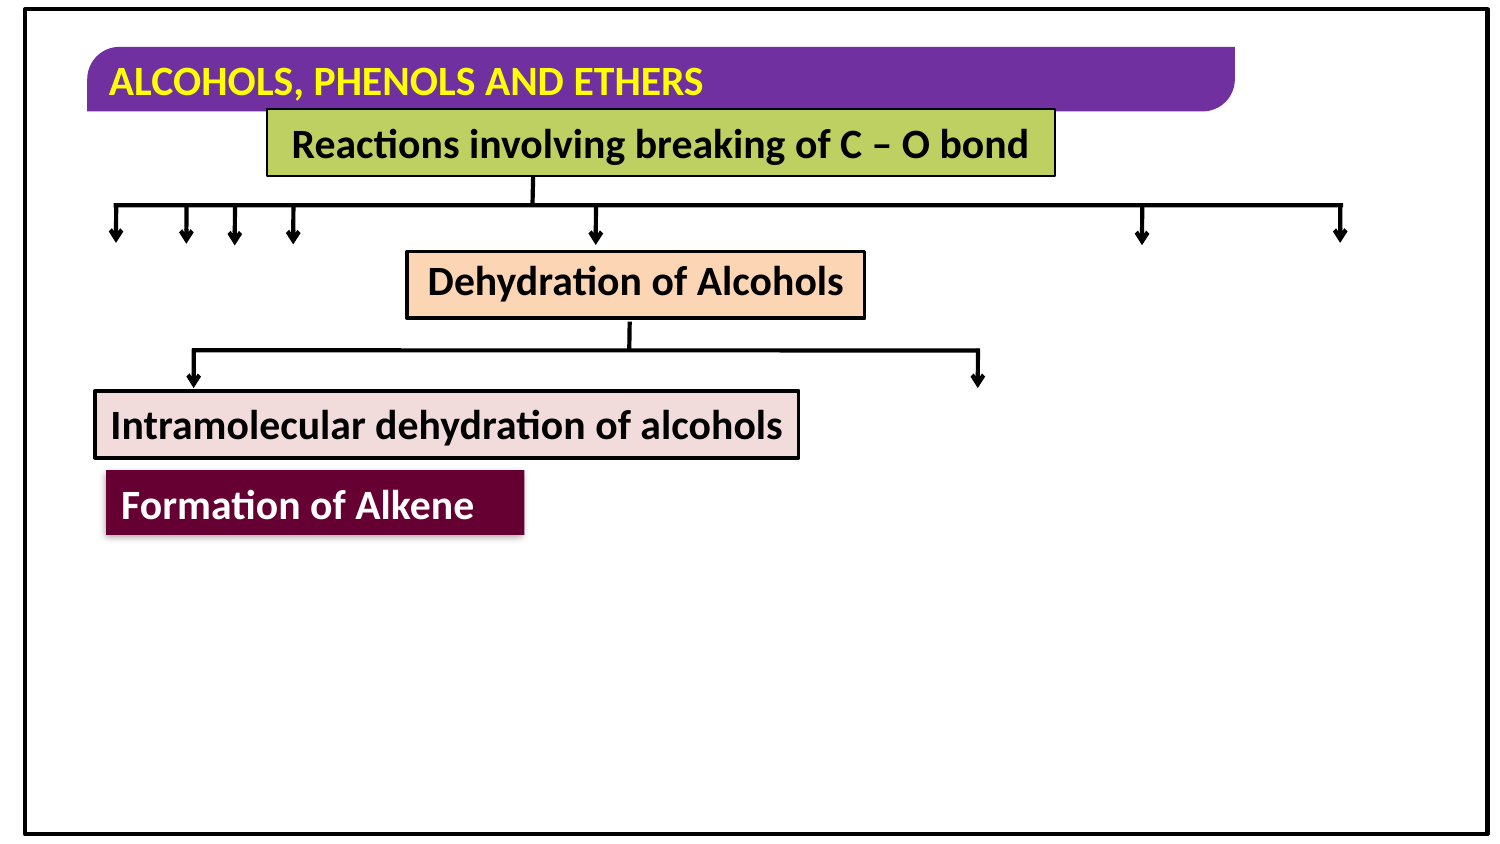

Reactions involving breaking of C – O bond
Dehydration of Alcohols

Intramolecular dehydration of alcohols

Formation of Alkene